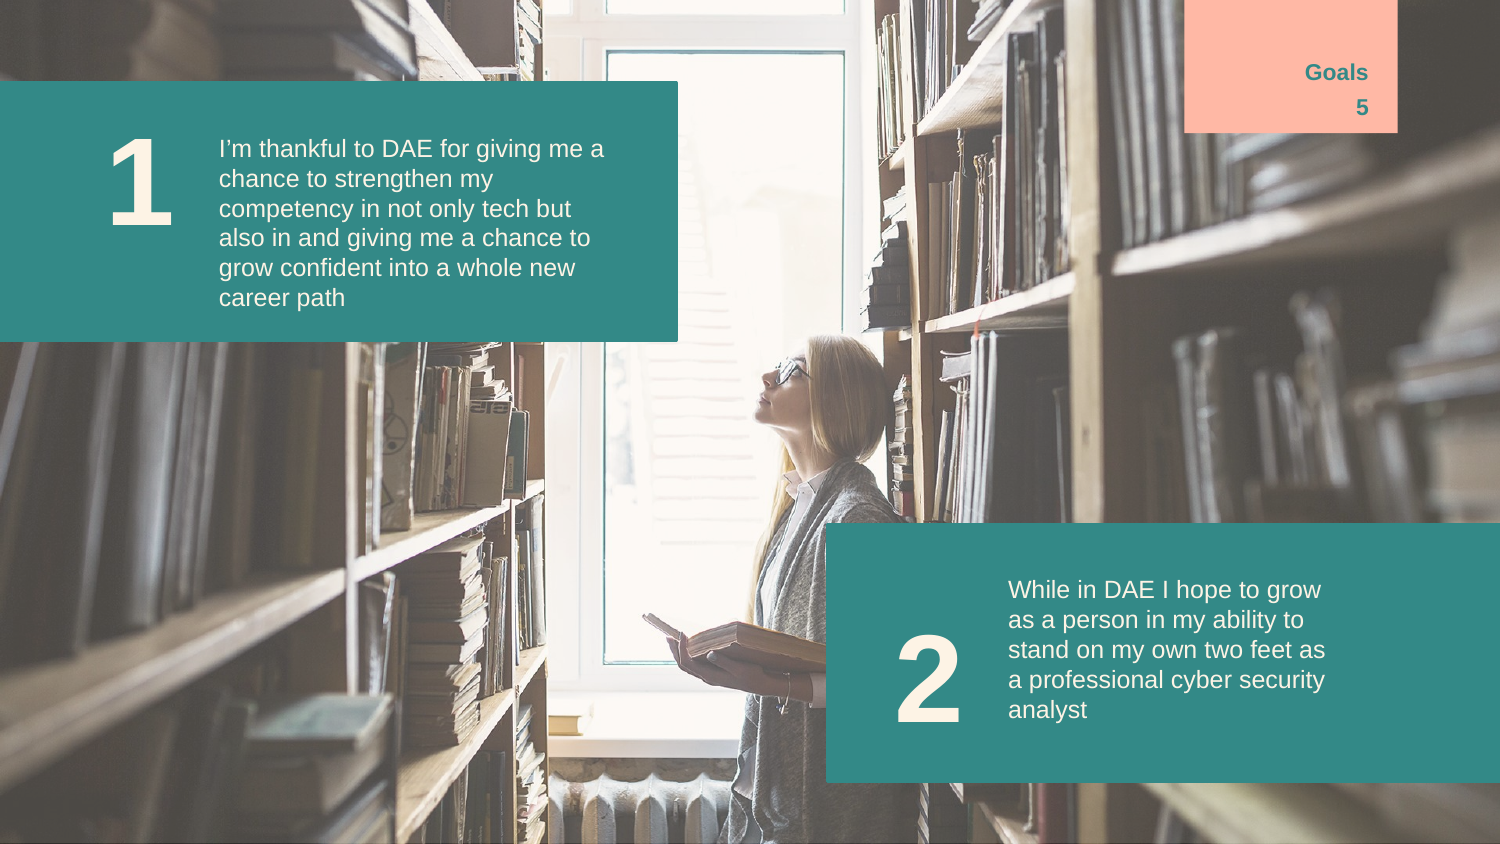

Goals
5
I’m thankful to DAE for giving me a chance to strengthen my competency in not only tech but also in and giving me a chance to grow confident into a whole new career path
1
While in DAE I hope to grow as a person in my ability to stand on my own two feet as a professional cyber security analyst
# 2